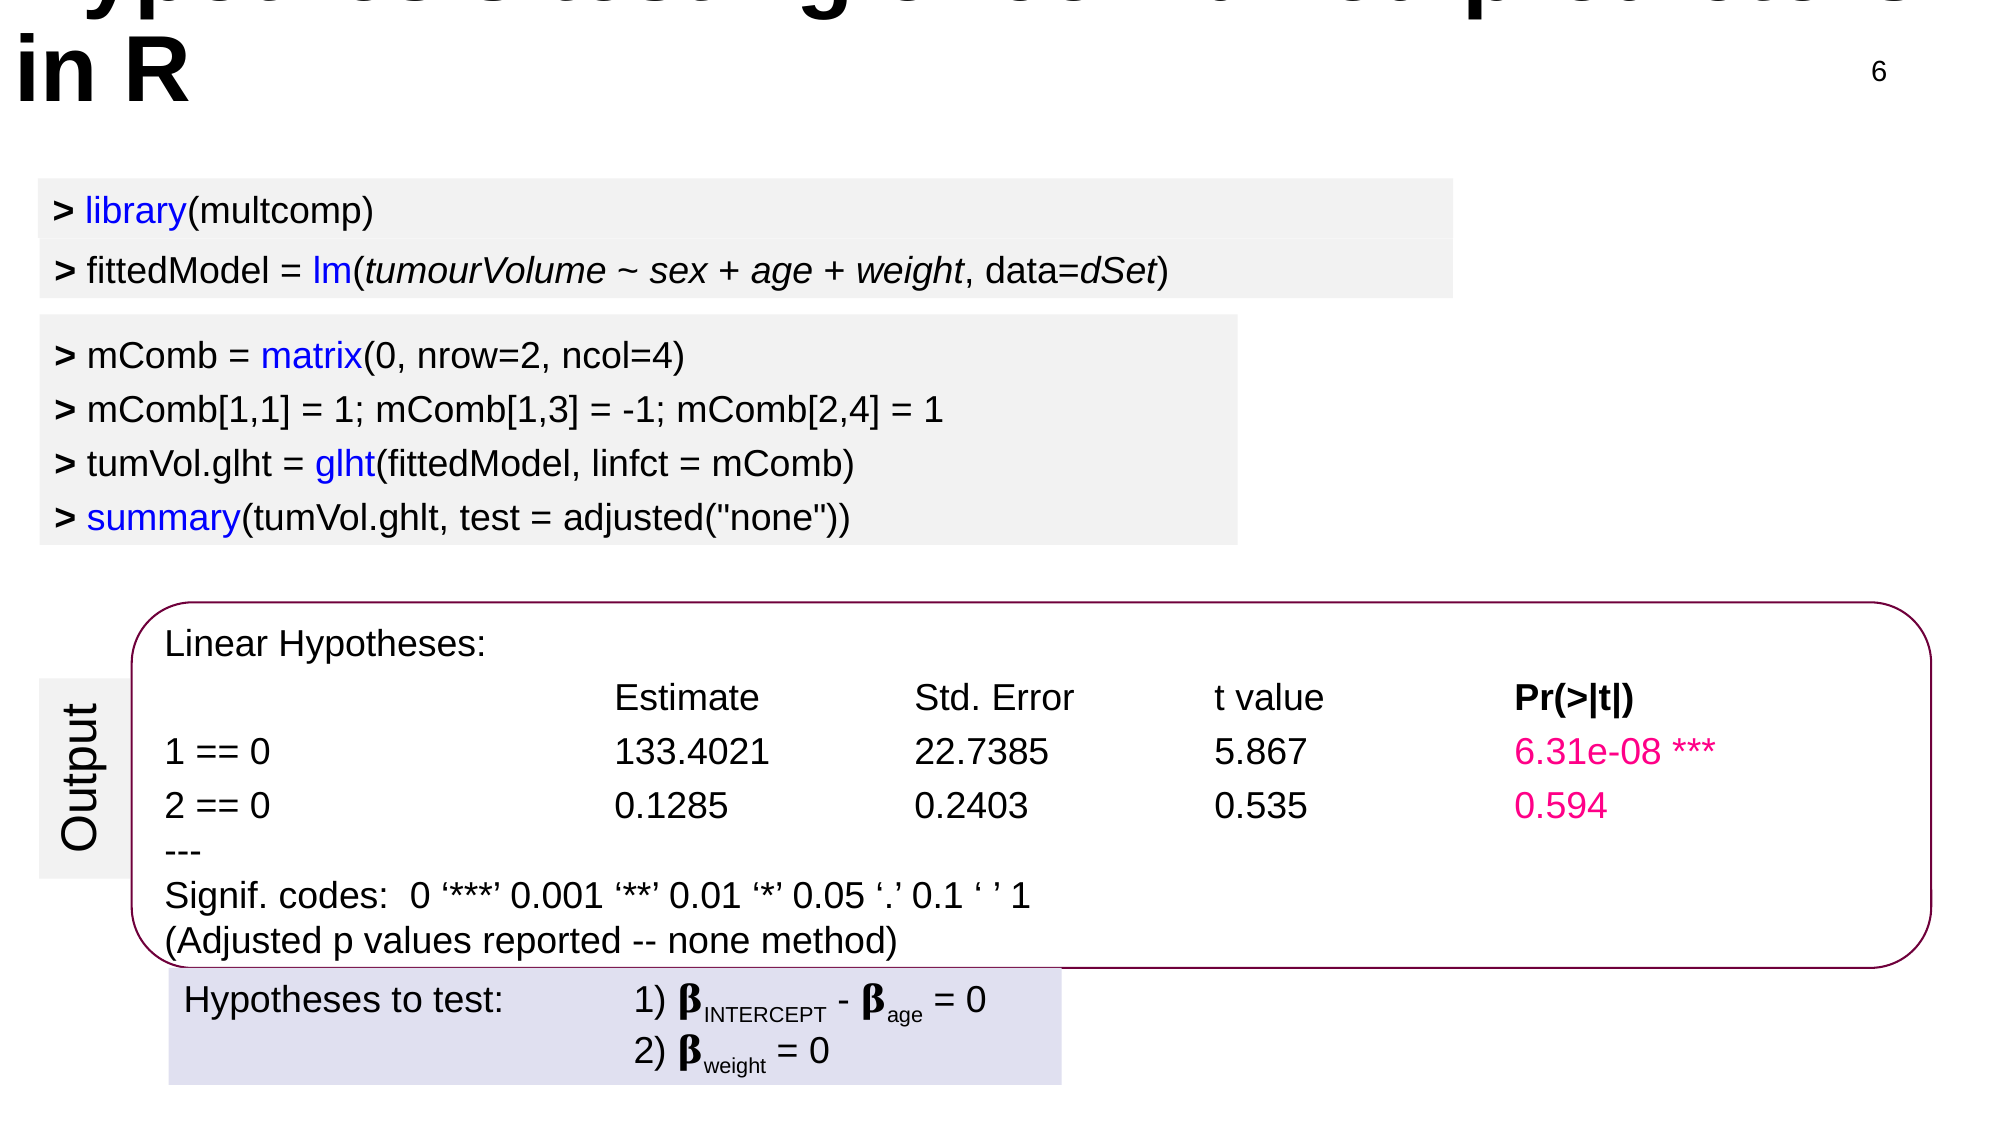

Hypothesis testing of combined predictors in R
#
6
> library(multcomp)
> fittedModel = lm(tumourVolume ~ sex + age + weight, data=dSet)
> mComb = matrix(0, nrow=2, ncol=4)
> mComb[1,1] = 1; mComb[1,3] = -1; mComb[2,4] = 1
> tumVol.glht = glht(fittedModel, linfct = mComb)
> summary(tumVol.ghlt, test = adjusted("none"))
Linear Hypotheses:
       			Estimate 	Std. Error 	t value 		Pr(>|t|)
1 == 0 			133.4021    	22.7385   	5.867 		6.31e-08 ***
2 == 0   			0.1285     	0.2403   		0.535    		0.594
---
Signif. codes:  0 ‘***’ 0.001 ‘**’ 0.01 ‘*’ 0.05 ‘.’ 0.1 ‘ ’ 1
(Adjusted p values reported -- none method)
Output
Hypotheses to test:  	1) 𝛃INTERCEPT - 𝛃age = 0
		    	2) 𝛃weight = 0